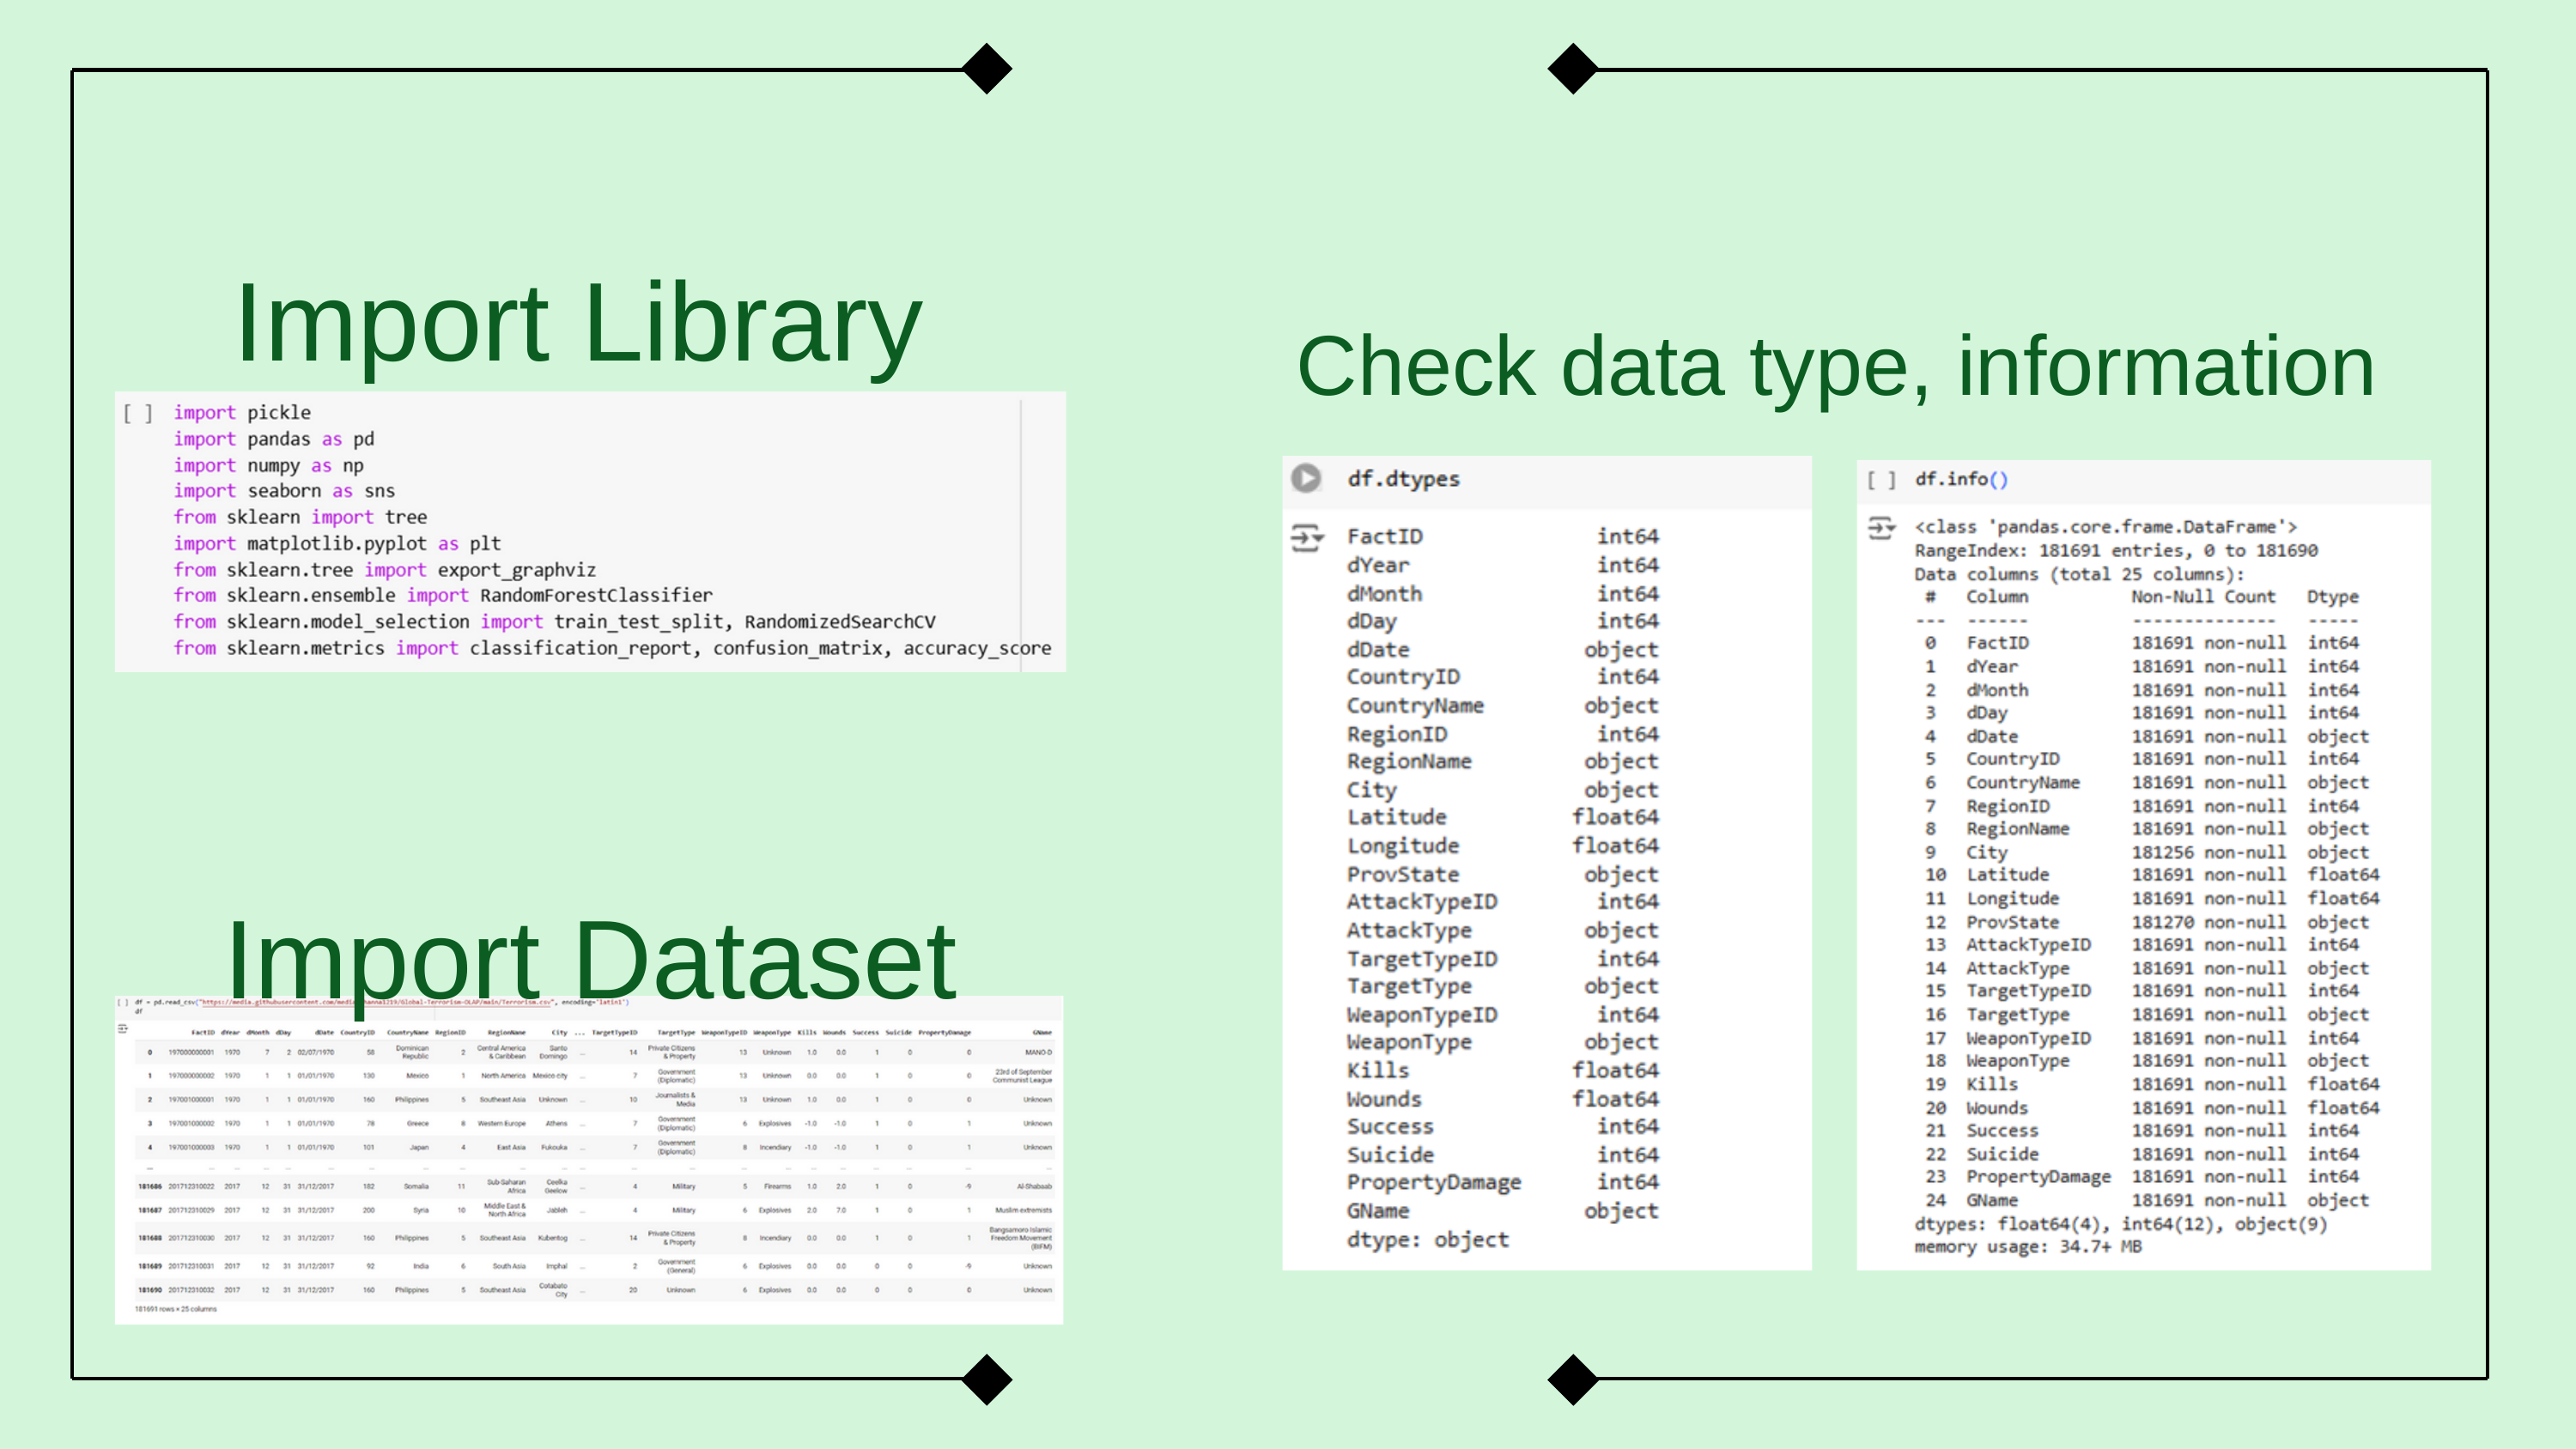

Import Library
Check data type, information

Import Dataset